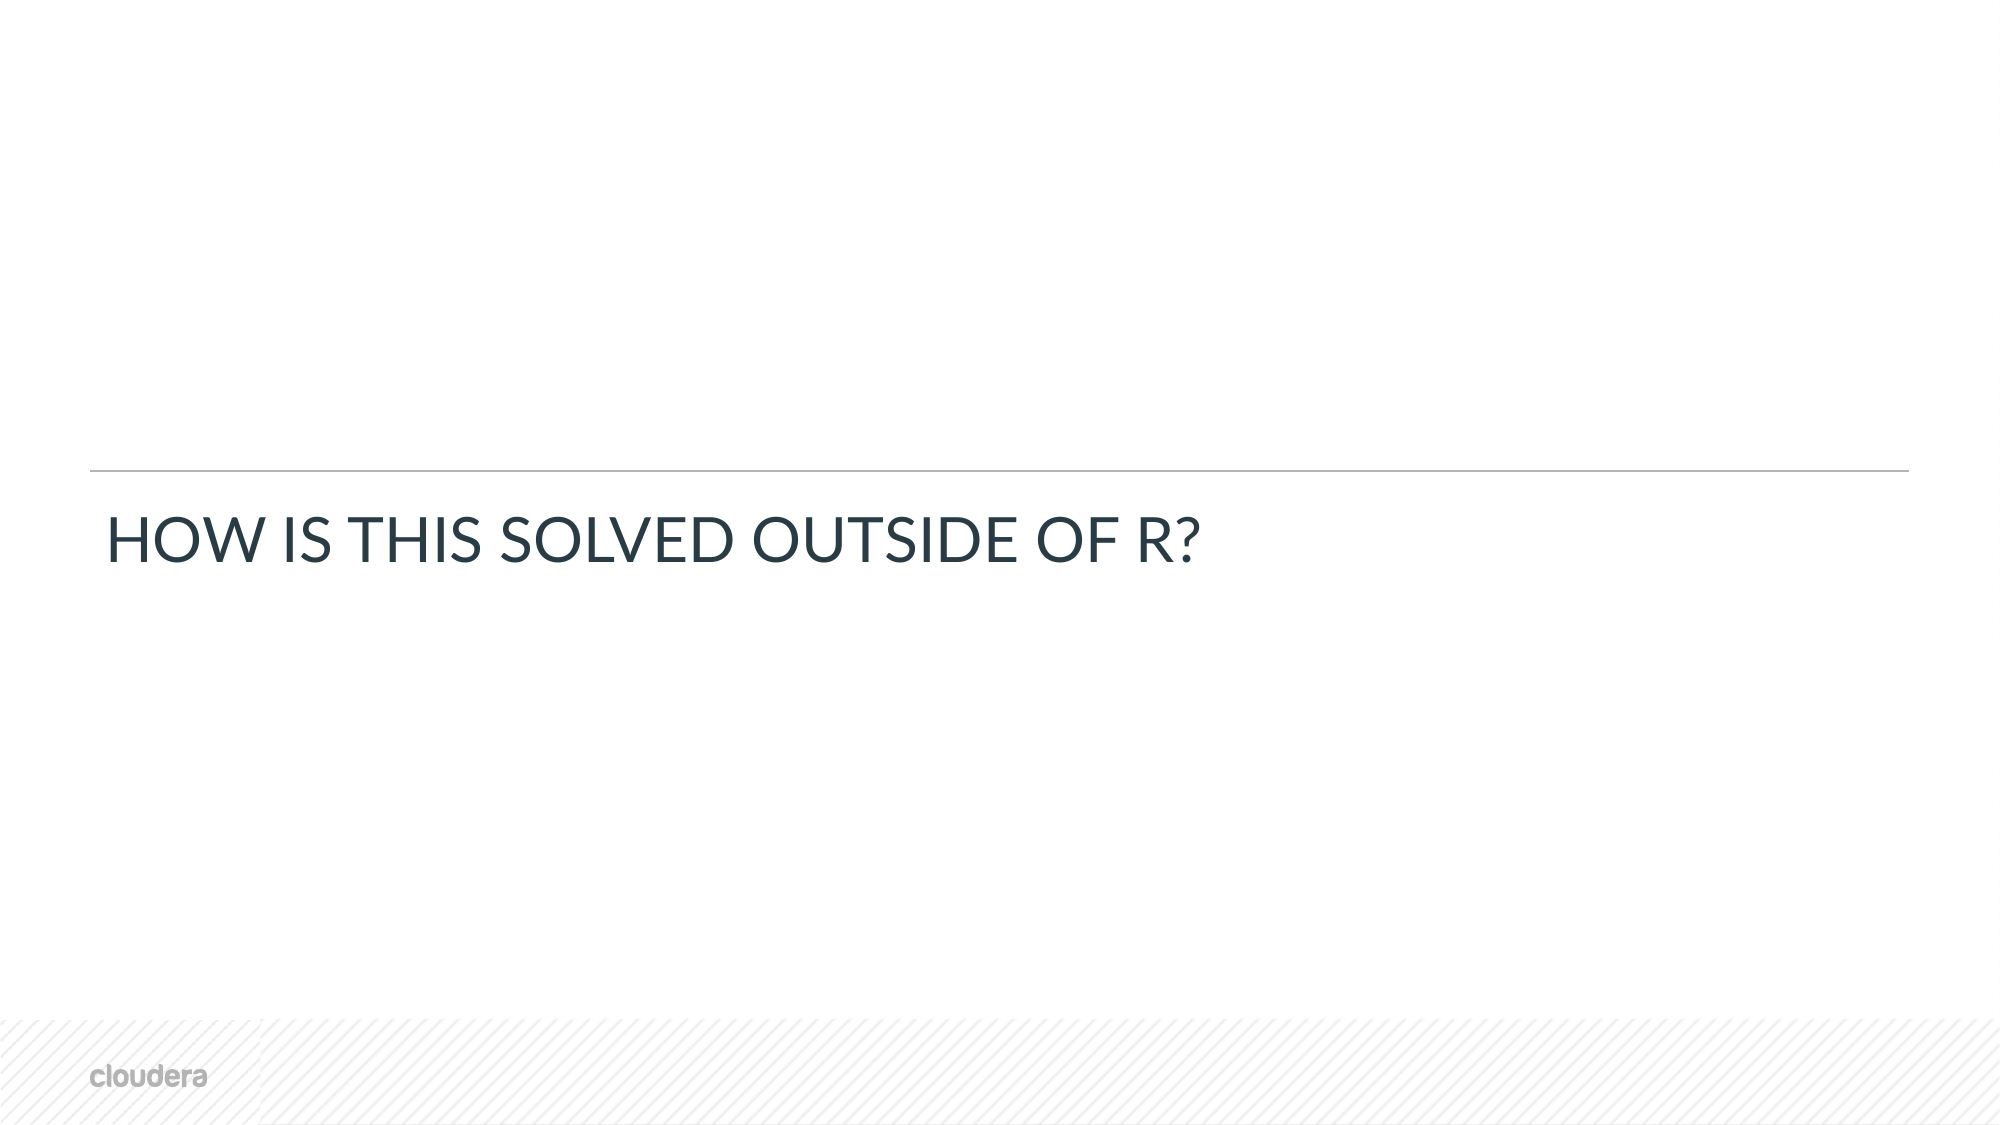

# HOW IS THIS SOLVED OUTSIDE OF R?